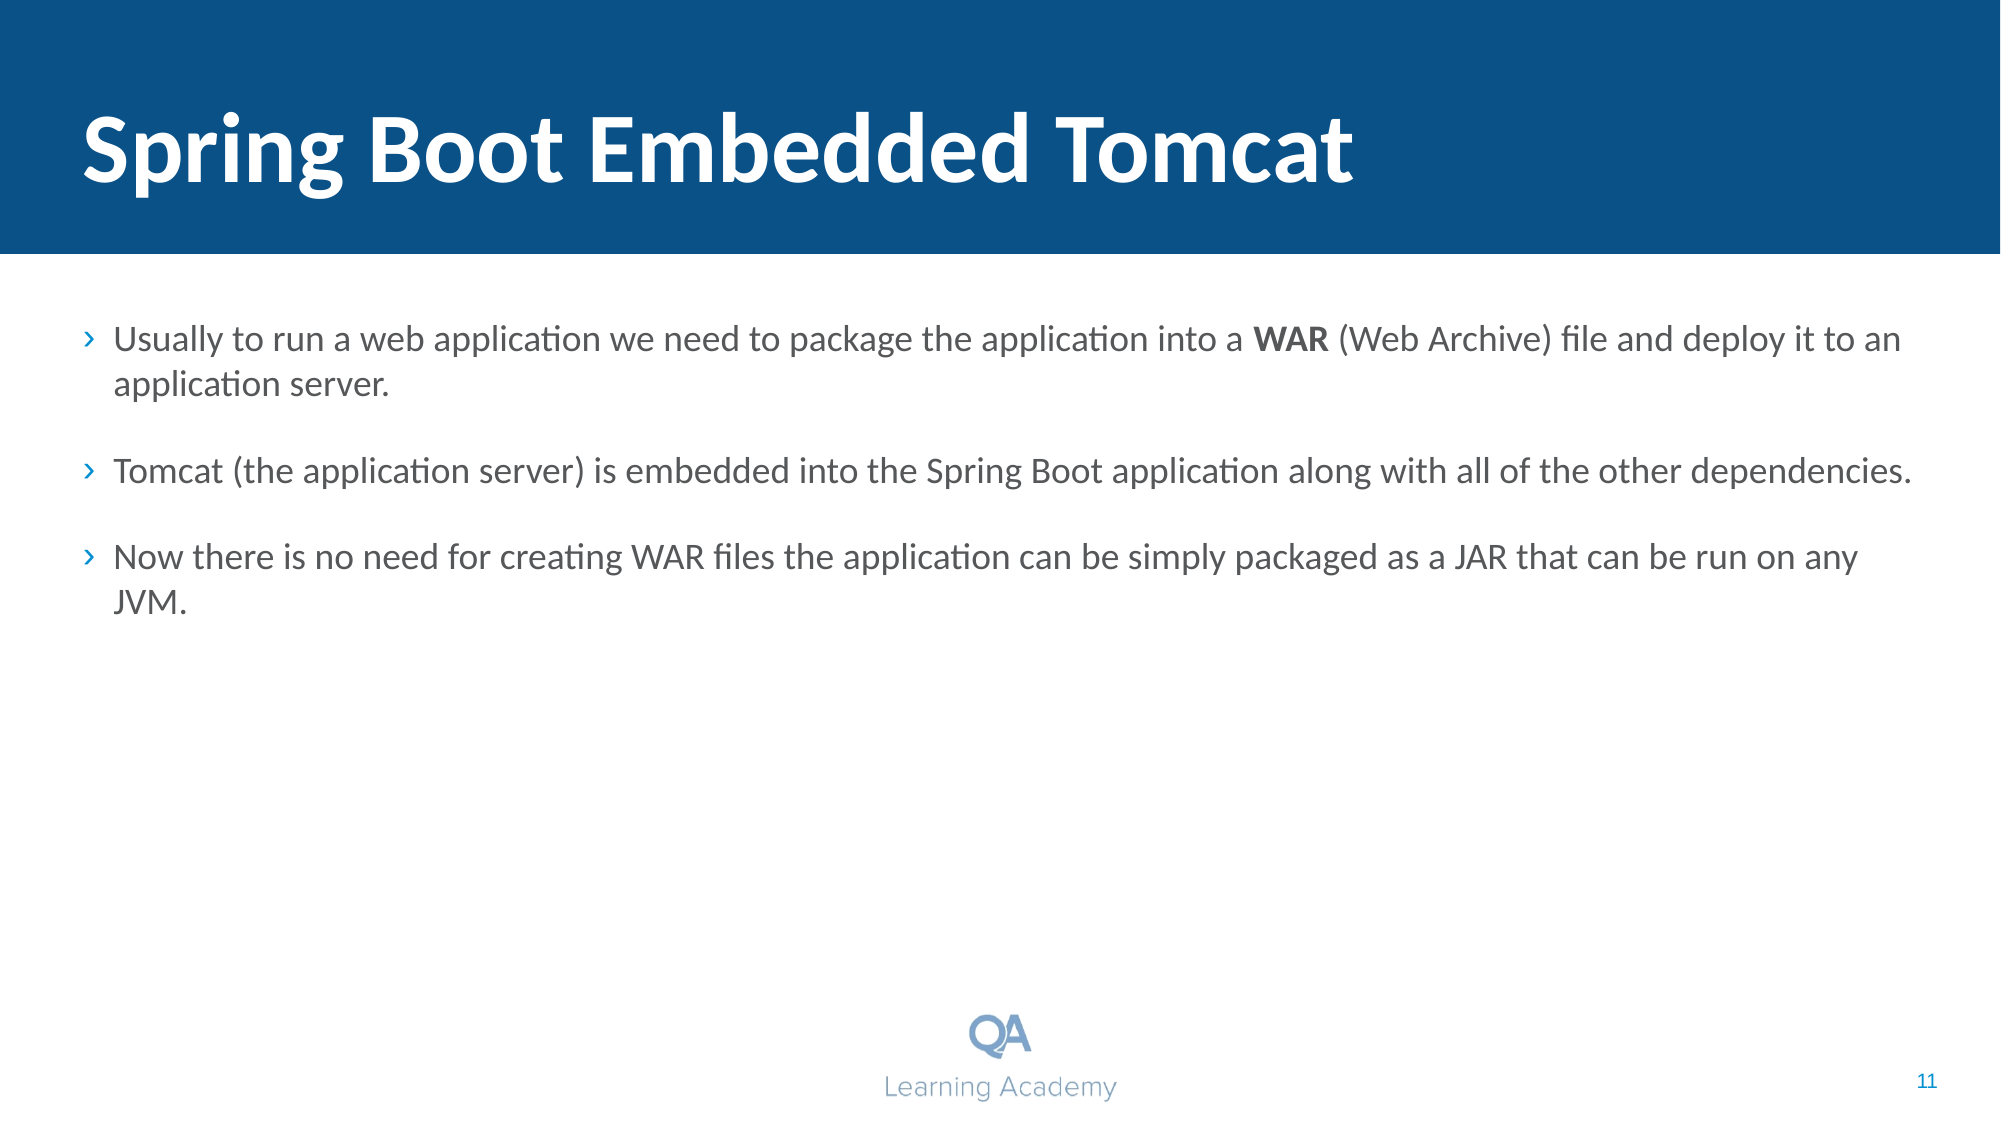

# Spring Boot Embedded Tomcat
Usually to run a web application we need to package the application into a WAR (Web Archive) file and deploy it to an application server.
Tomcat (the application server) is embedded into the Spring Boot application along with all of the other dependencies.
Now there is no need for creating WAR files the application can be simply packaged as a JAR that can be run on any JVM.